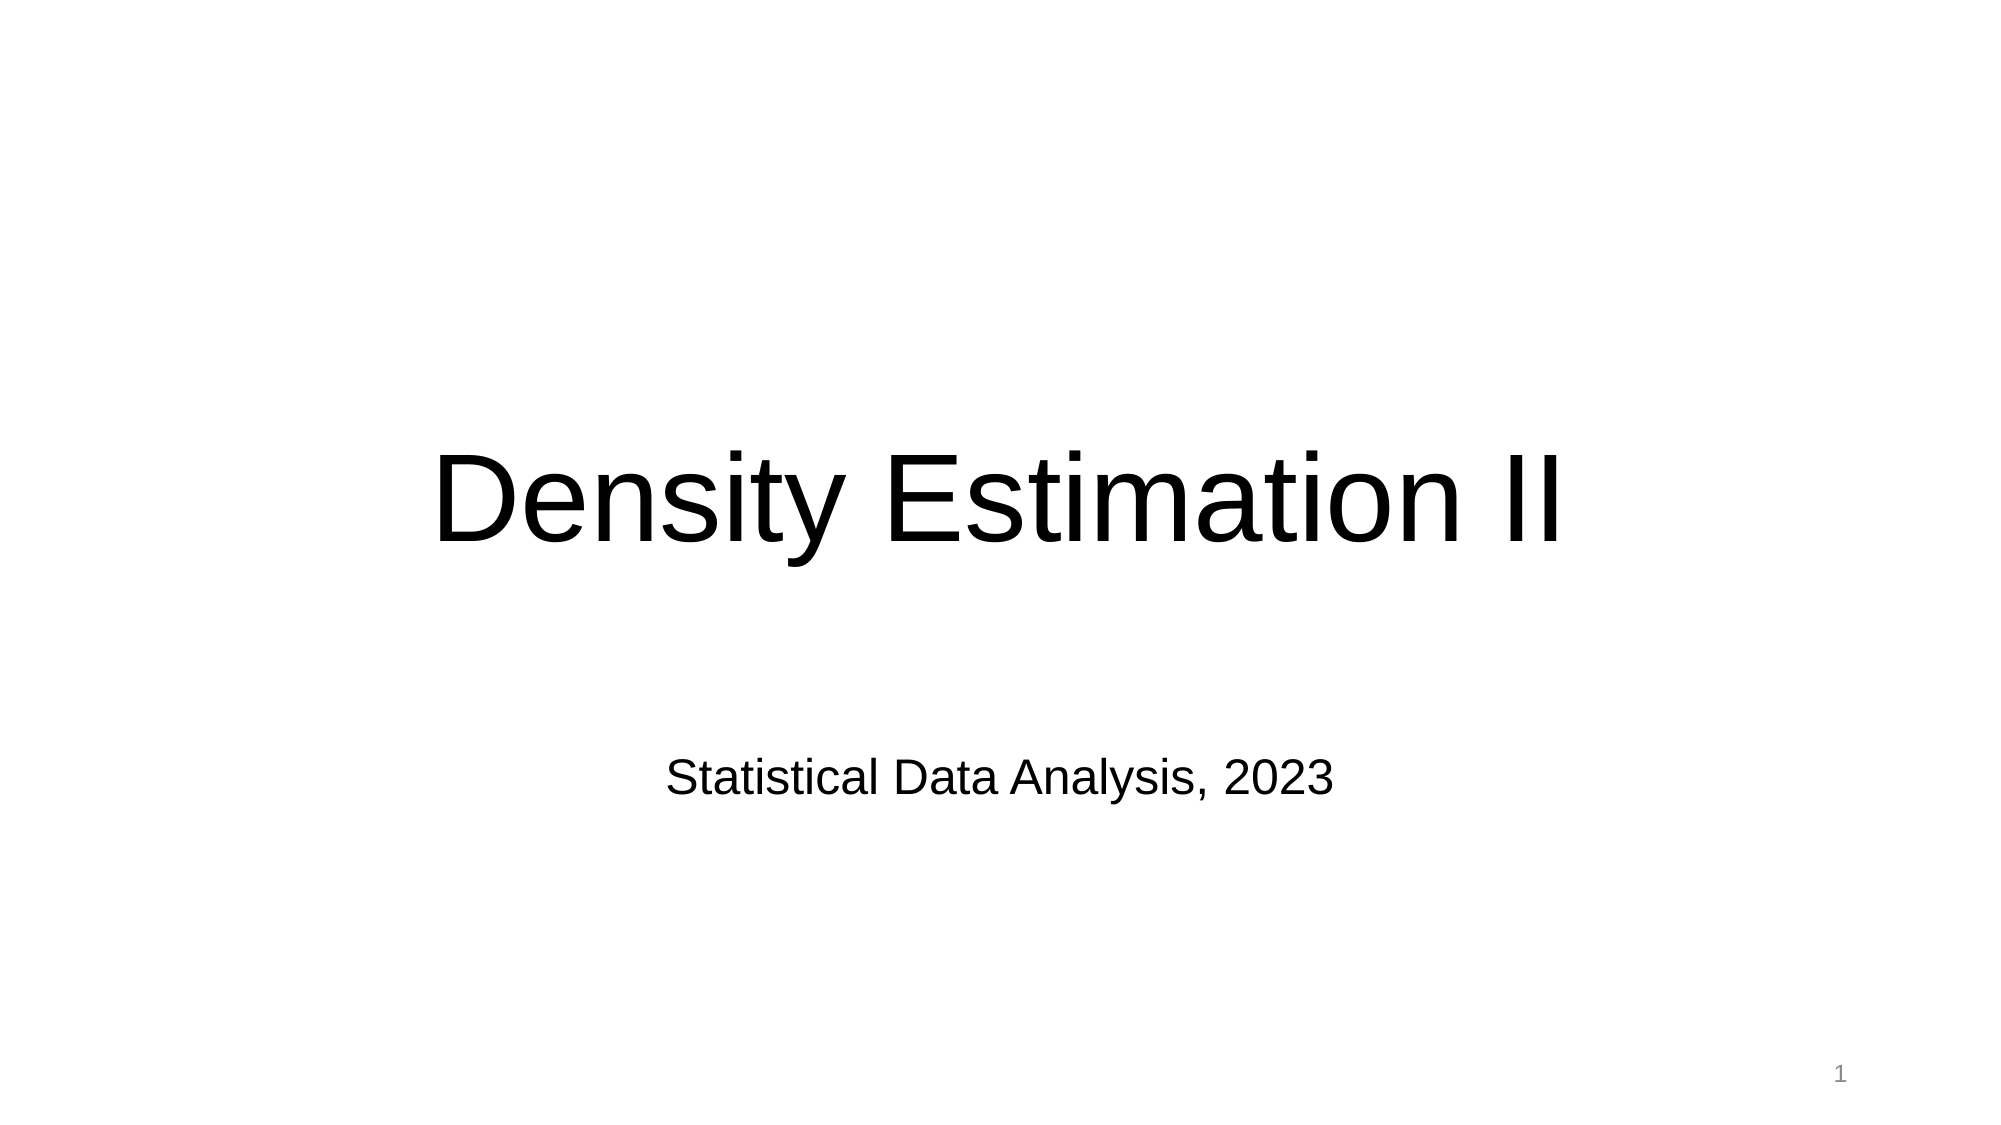

# Density Estimation II
Statistical Data Analysis, 2023
1